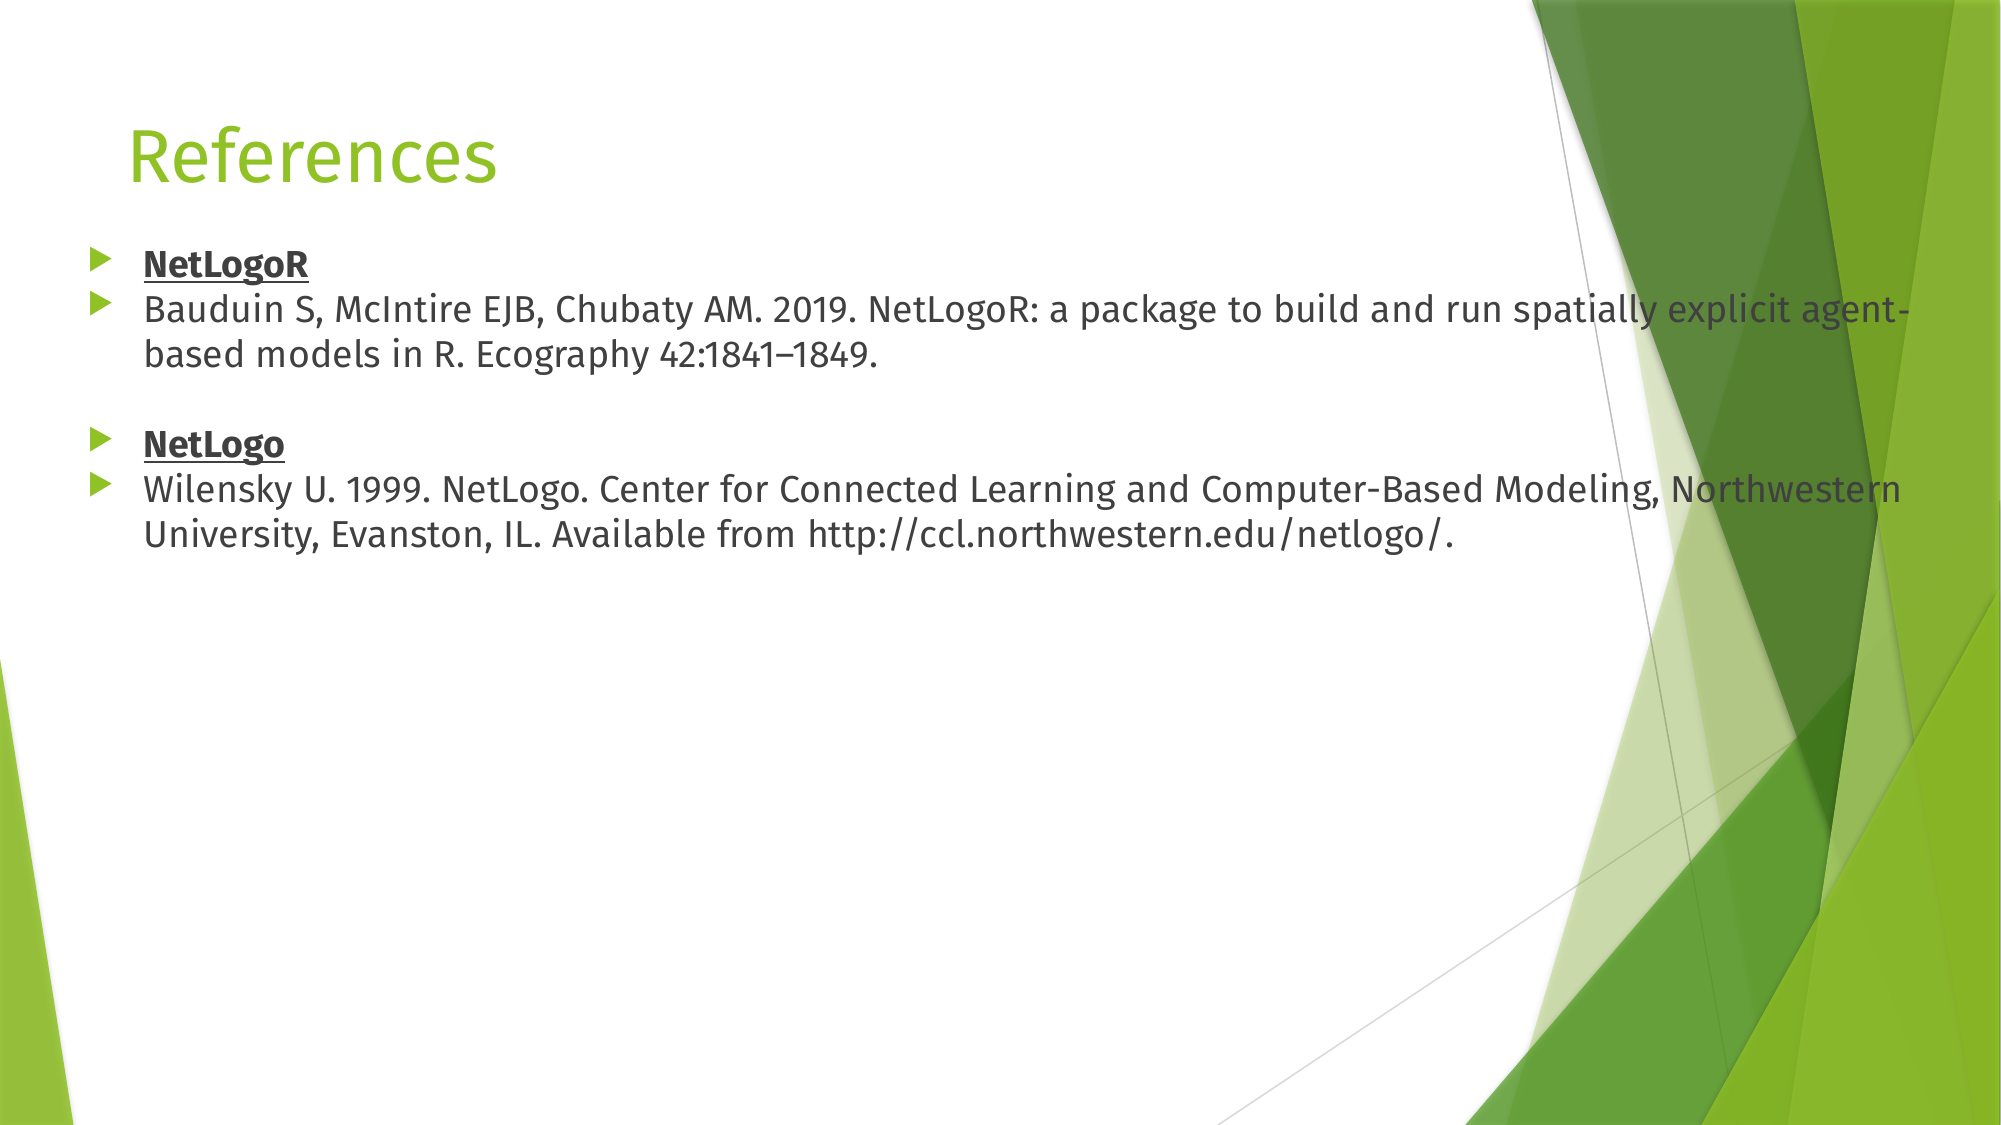

# References
NetLogoR
Bauduin S, McIntire EJB, Chubaty AM. 2019. NetLogoR: a package to build and run spatially explicit agent‐based models in R. Ecography 42:1841–1849.

NetLogo
Wilensky U. 1999. NetLogo. Center for Connected Learning and Computer-Based Modeling, Northwestern University, Evanston, IL. Available from http://ccl.northwestern.edu/netlogo/.